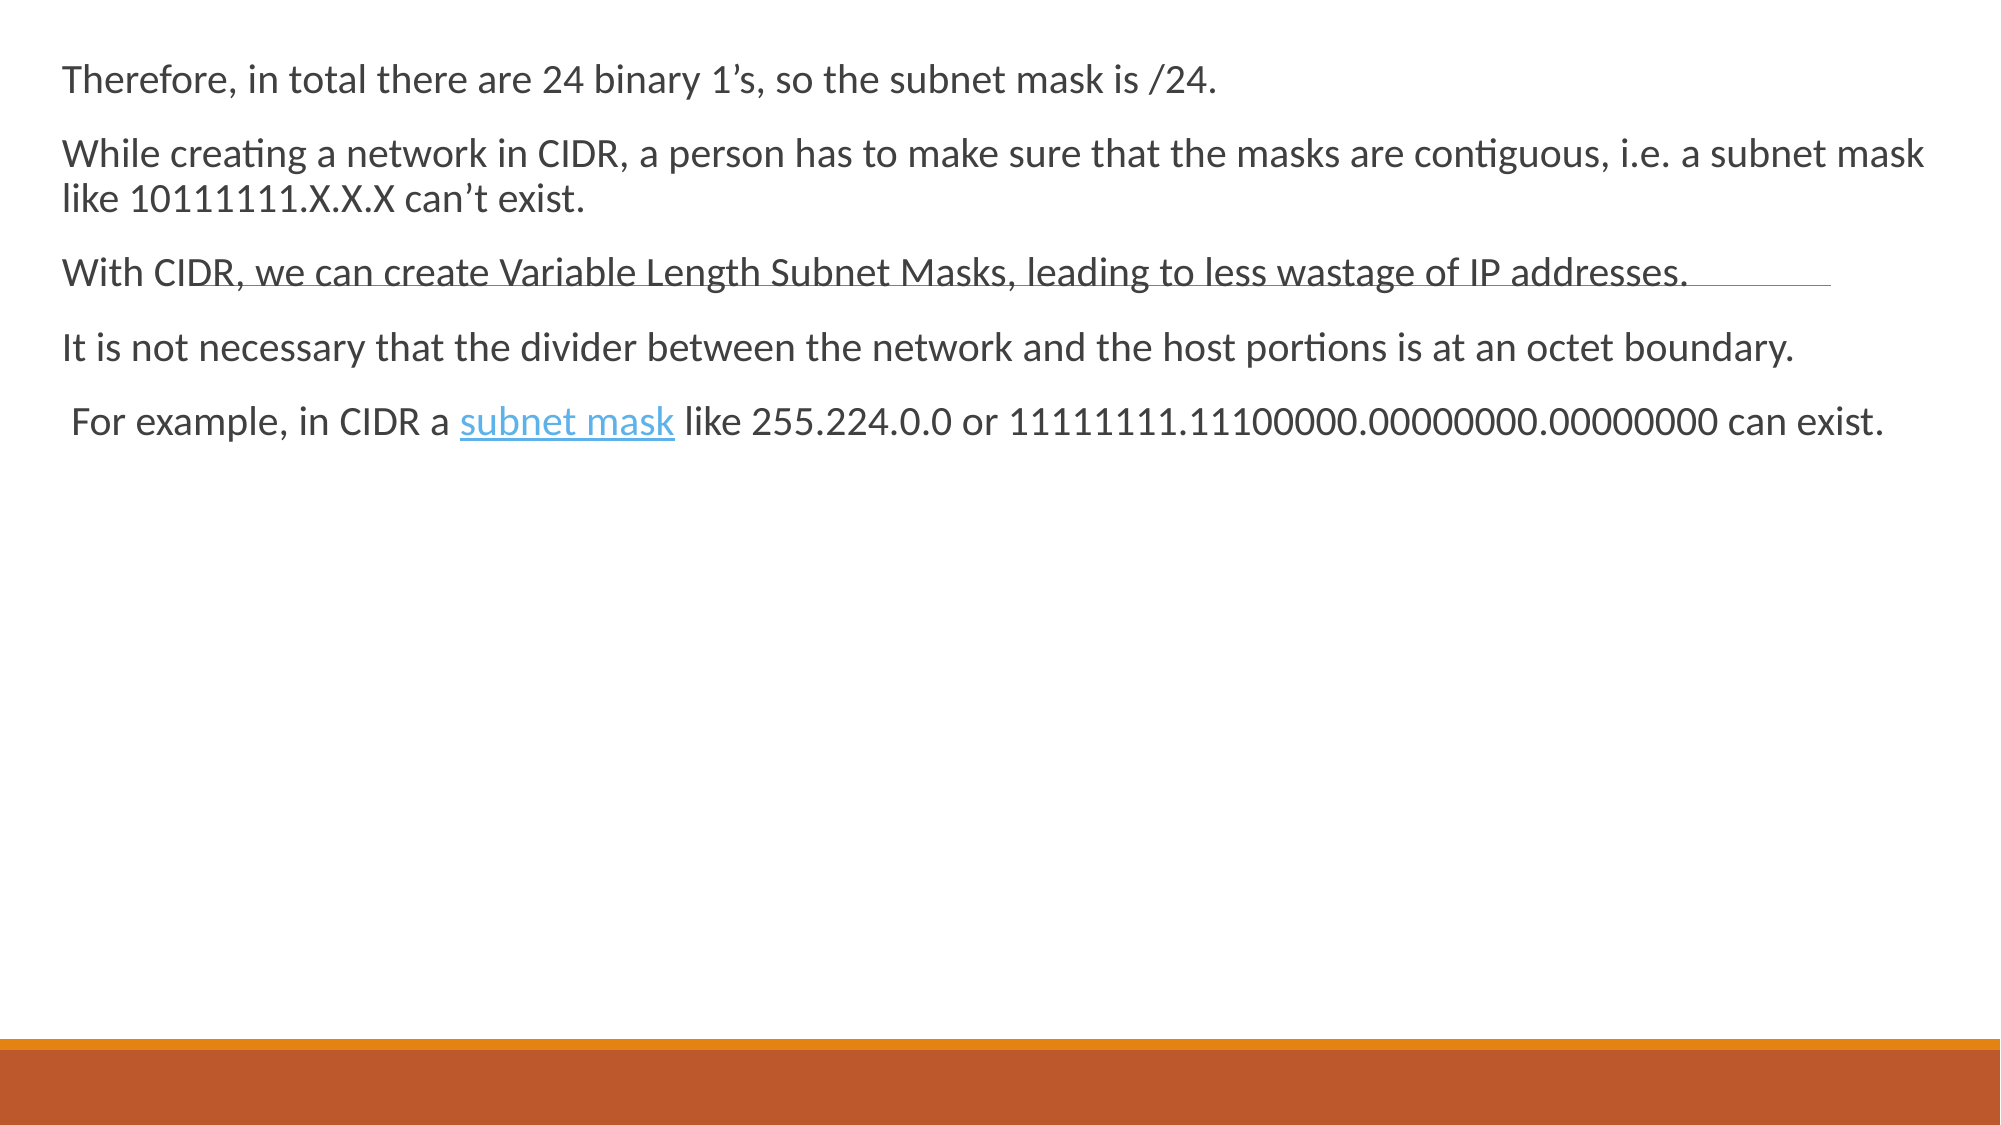

Therefore, in total there are 24 binary 1’s, so the subnet mask is /24.
While creating a network in CIDR, a person has to make sure that the masks are contiguous, i.e. a subnet mask like 10111111.X.X.X can’t exist.
With CIDR, we can create Variable Length Subnet Masks, leading to less wastage of IP addresses.
It is not necessary that the divider between the network and the host portions is at an octet boundary.
 For example, in CIDR a subnet mask like 255.224.0.0 or 11111111.11100000.00000000.00000000 can exist.